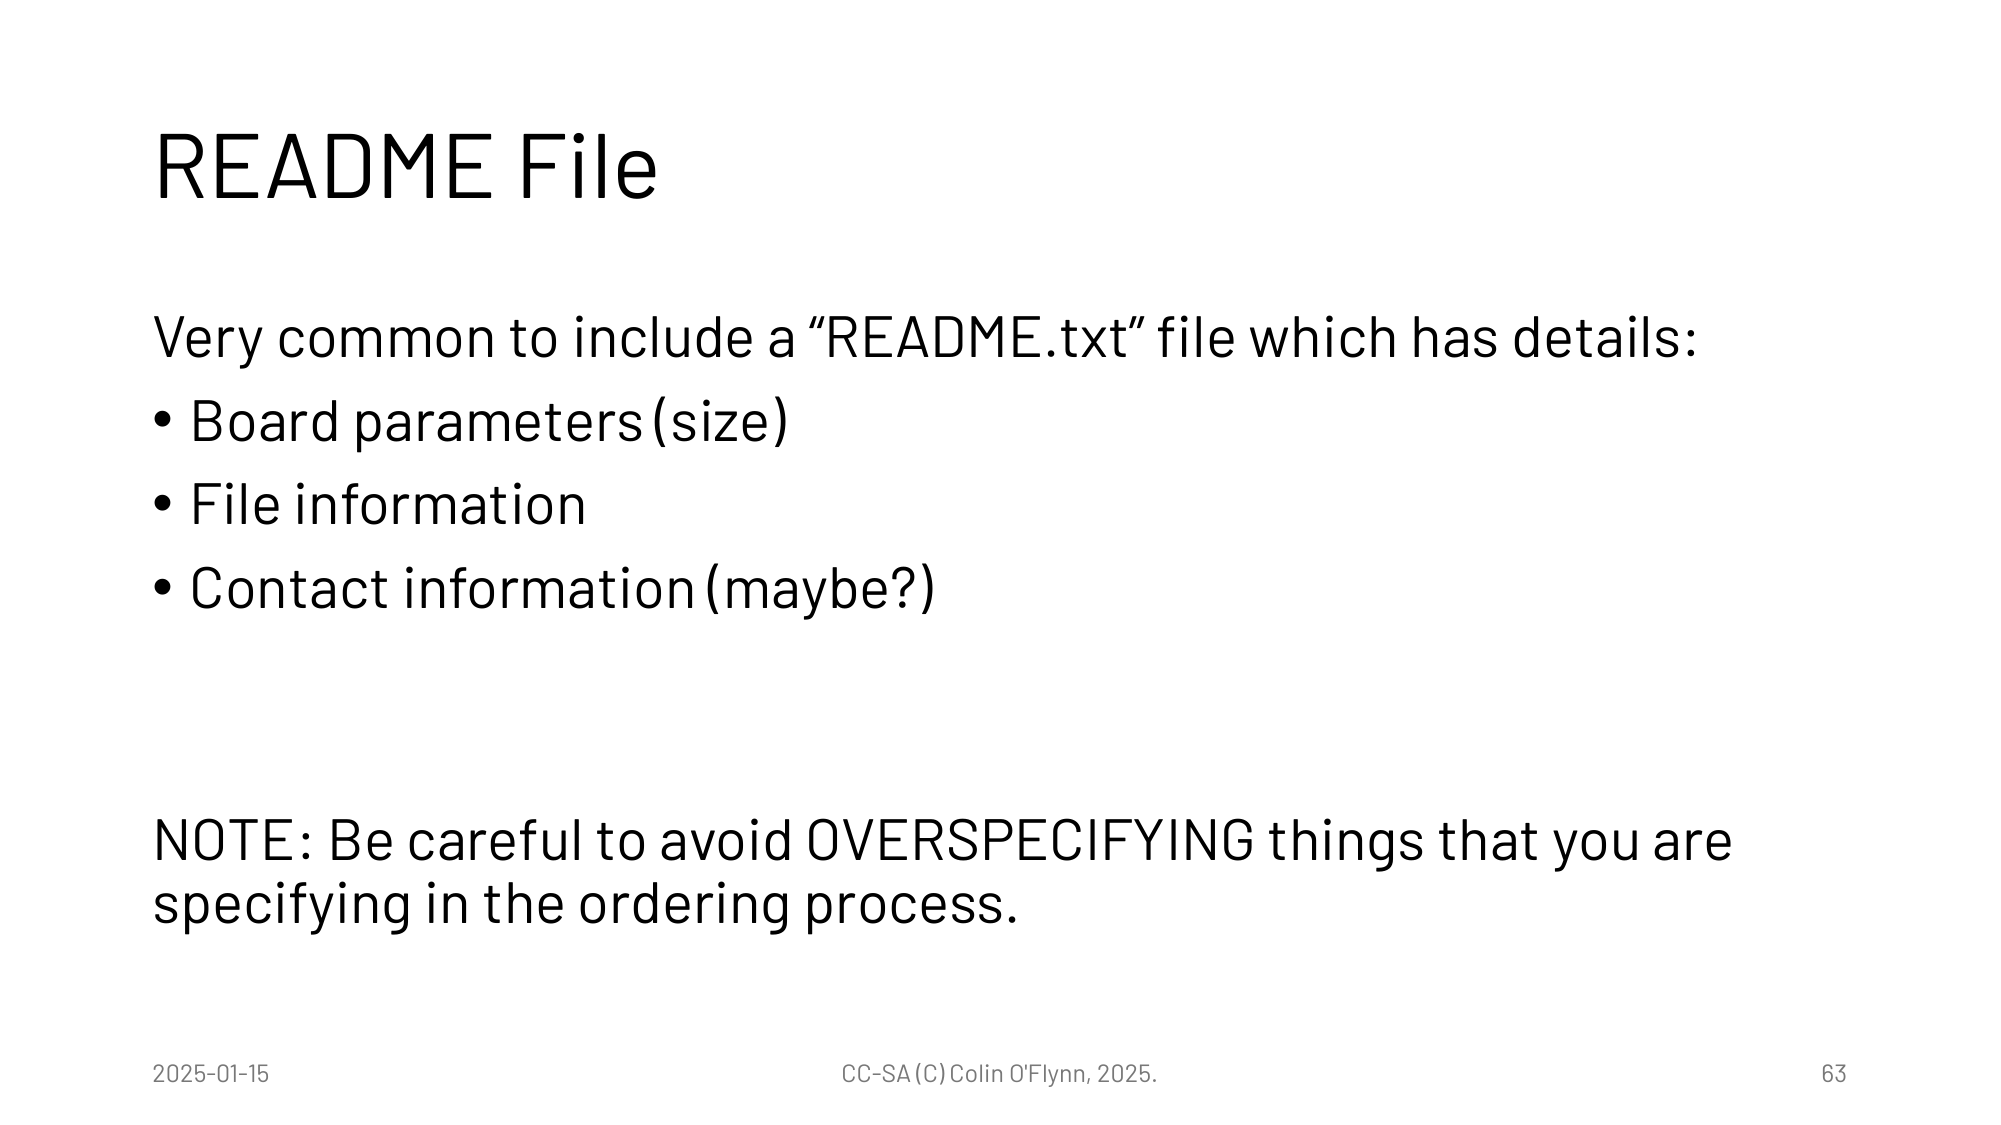

# README File
Very common to include a “README.txt” file which has details:
Board parameters (size)
File information
Contact information (maybe?)

NOTE: Be careful to avoid OVERSPECIFYING things that you are specifying in the ordering process.
2025-01-15
CC-SA (C) Colin O'Flynn, 2025.
63